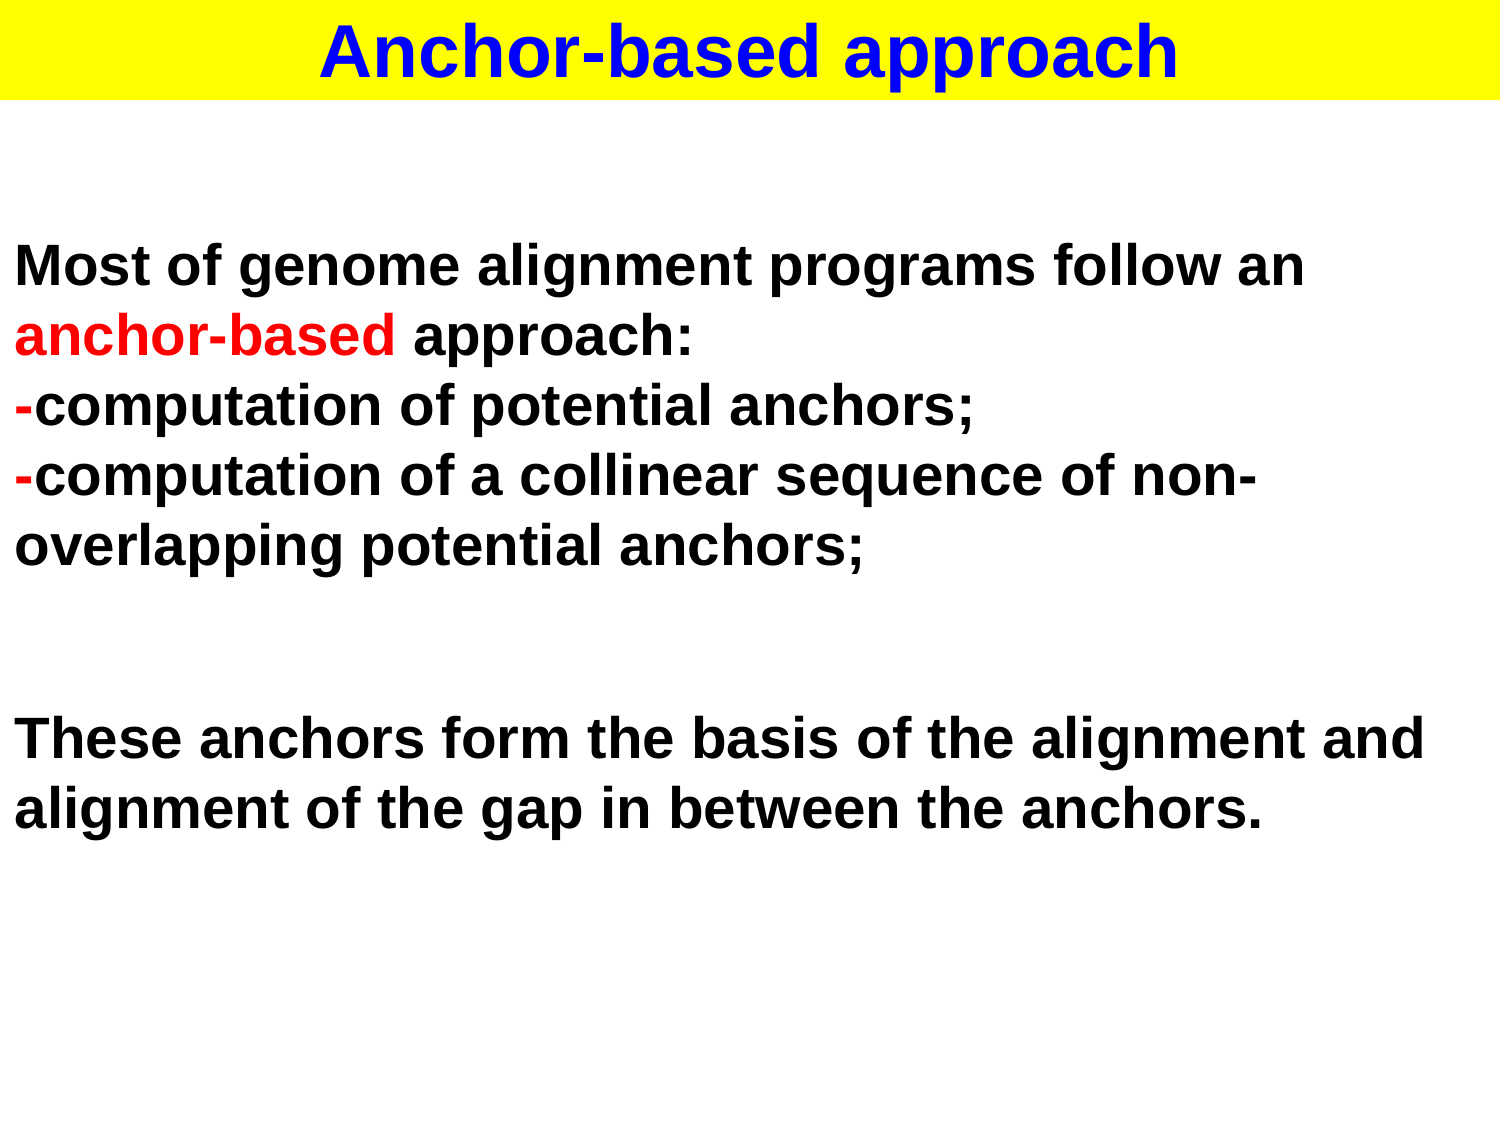

Anchor-based approach
Most of genome alignment programs follow an anchor-based approach:
-computation of potential anchors;
-computation of a collinear sequence of non-overlapping potential anchors;
These anchors form the basis of the alignment and alignment of the gap in between the anchors.